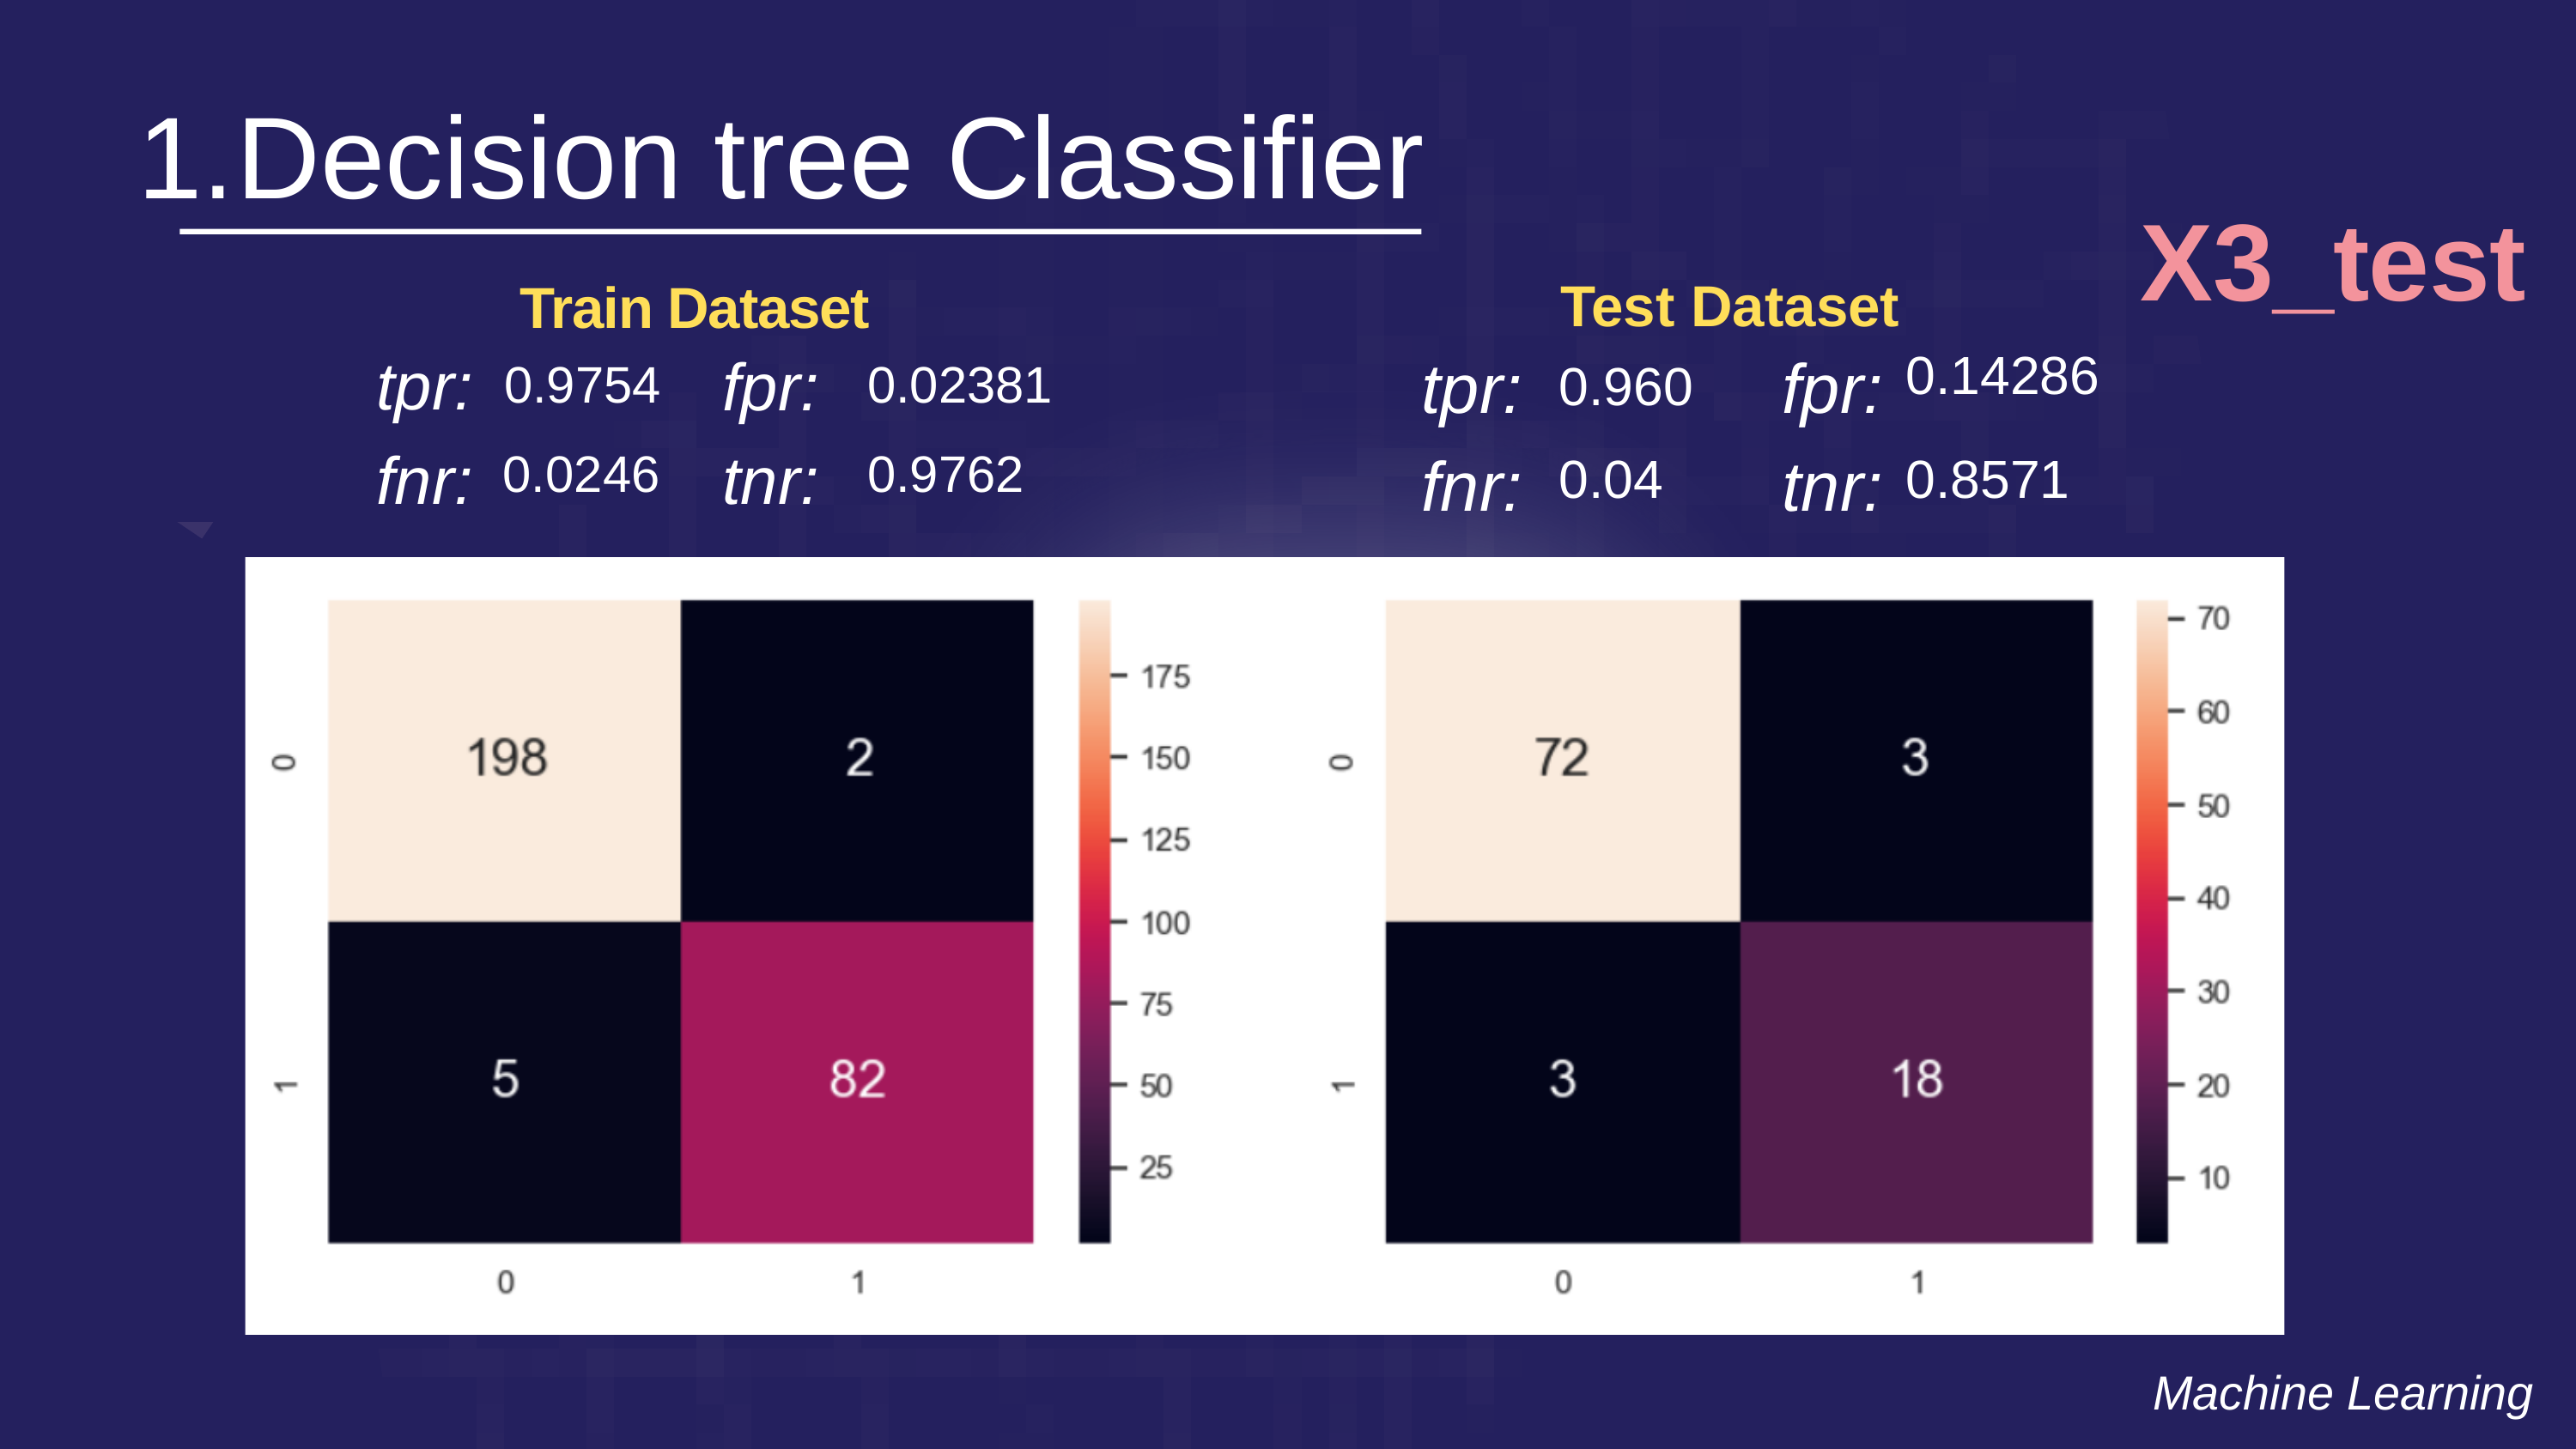

Decision tree Classifier
X3_test

Test Dataset
Train Dataset
tpr:
fnr:
fpr:
tnr:
0.9754
0.02381
0.0246
0.9762
tpr:
fnr:
fpr:
tnr:
0.14286
0.960
0.04
0.8571

Machine Learning